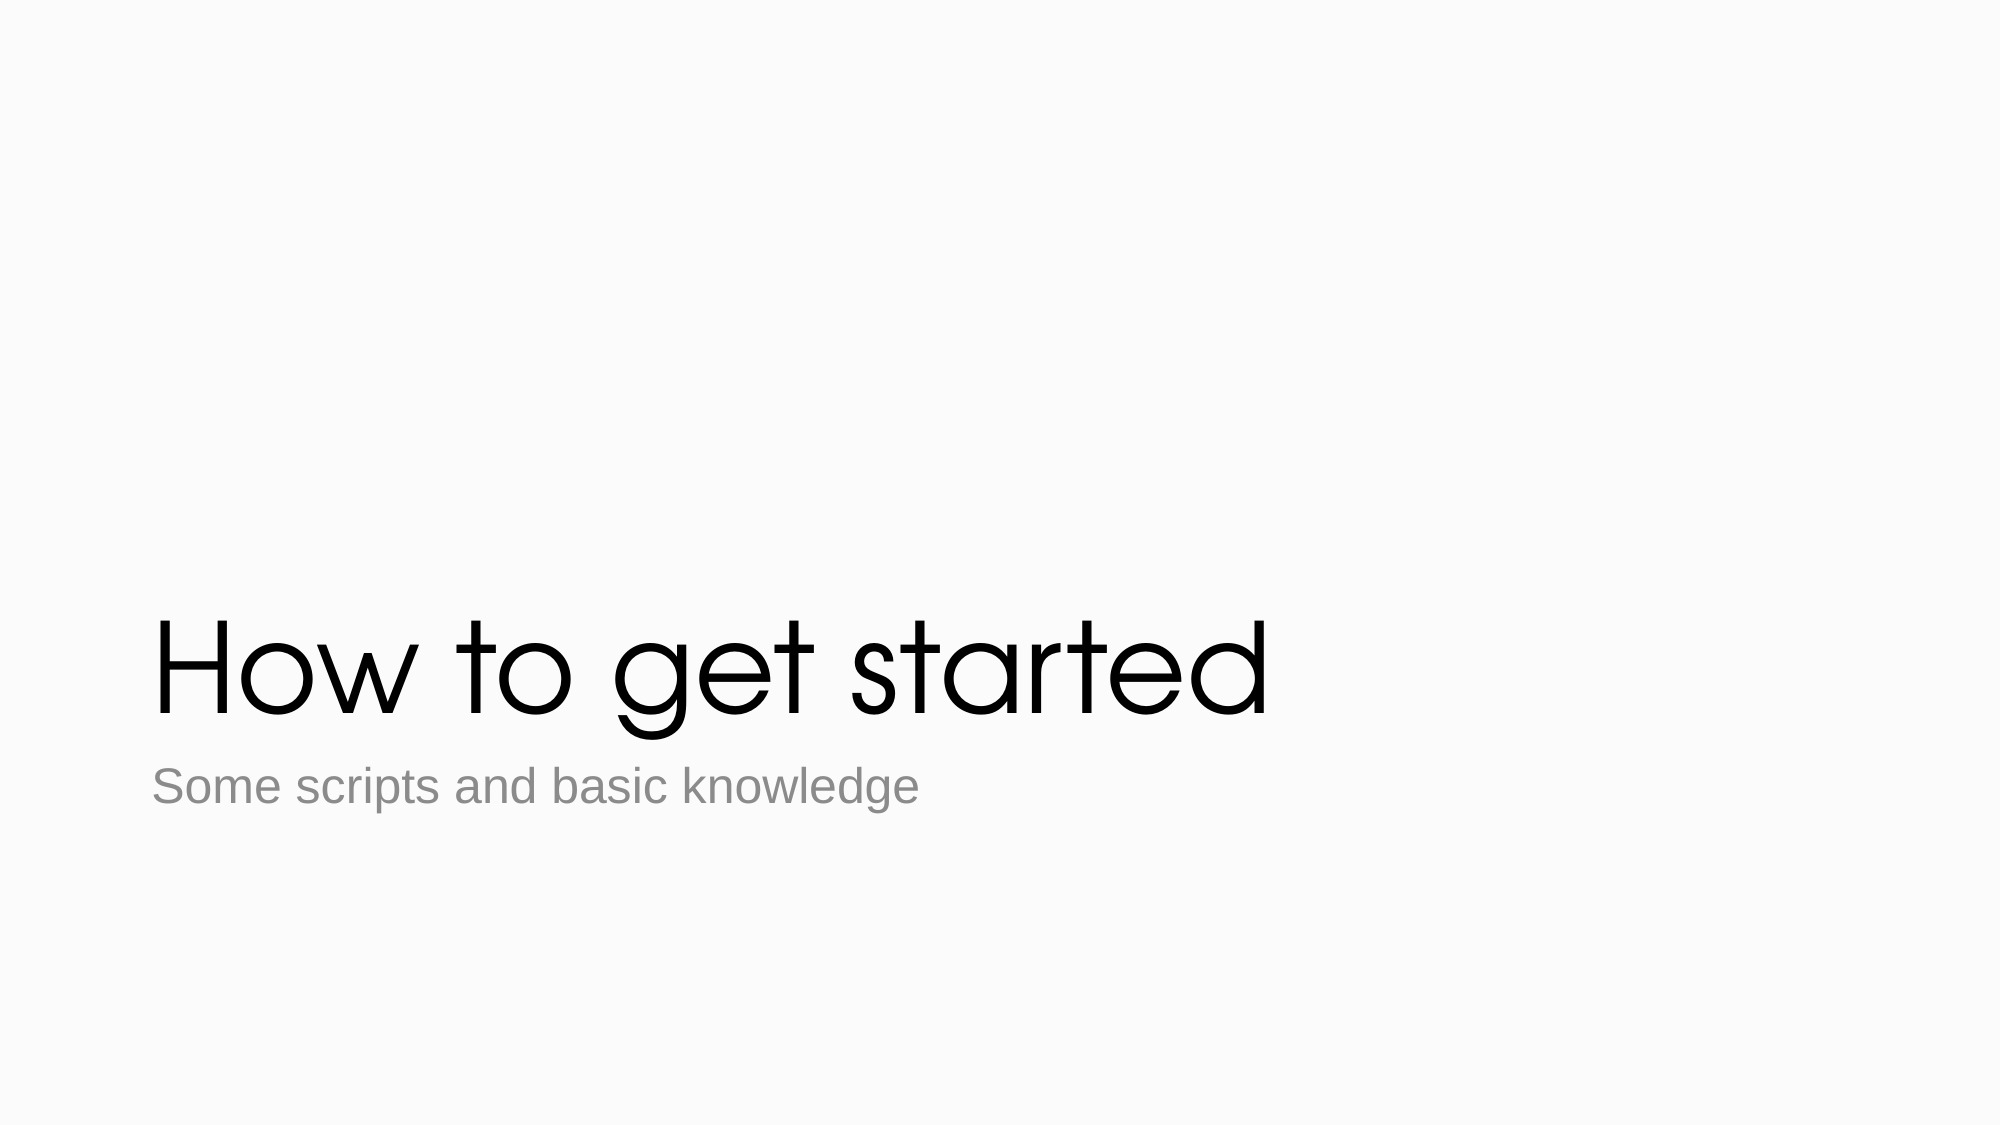

# How to get started
Some scripts and basic knowledge